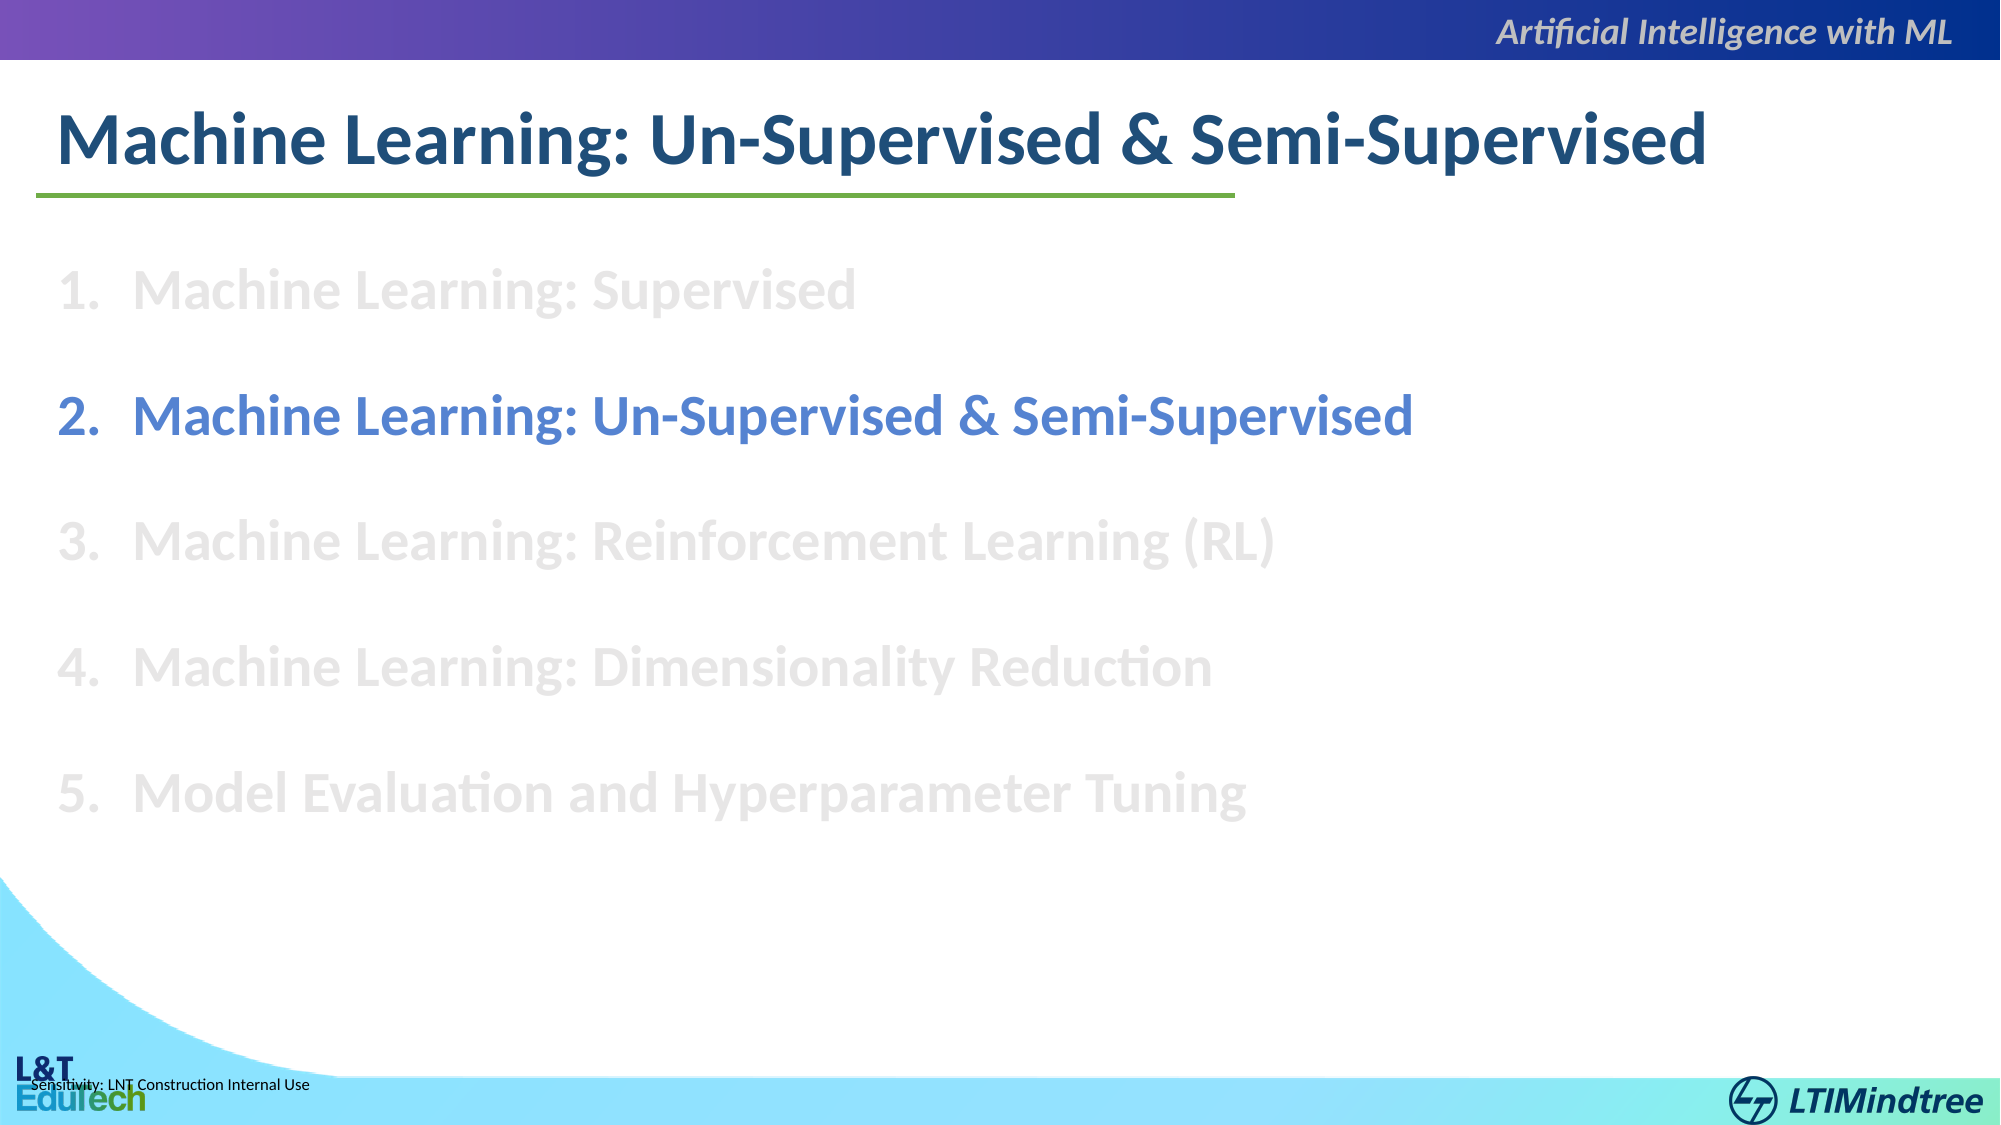

Artificial Intelligence with ML
Machine Learning: Un-Supervised & Semi-Supervised
Machine Learning: Supervised
Machine Learning: Un-Supervised & Semi-Supervised
Machine Learning: Reinforcement Learning (RL)
Machine Learning: Dimensionality Reduction
Model Evaluation and Hyperparameter Tuning